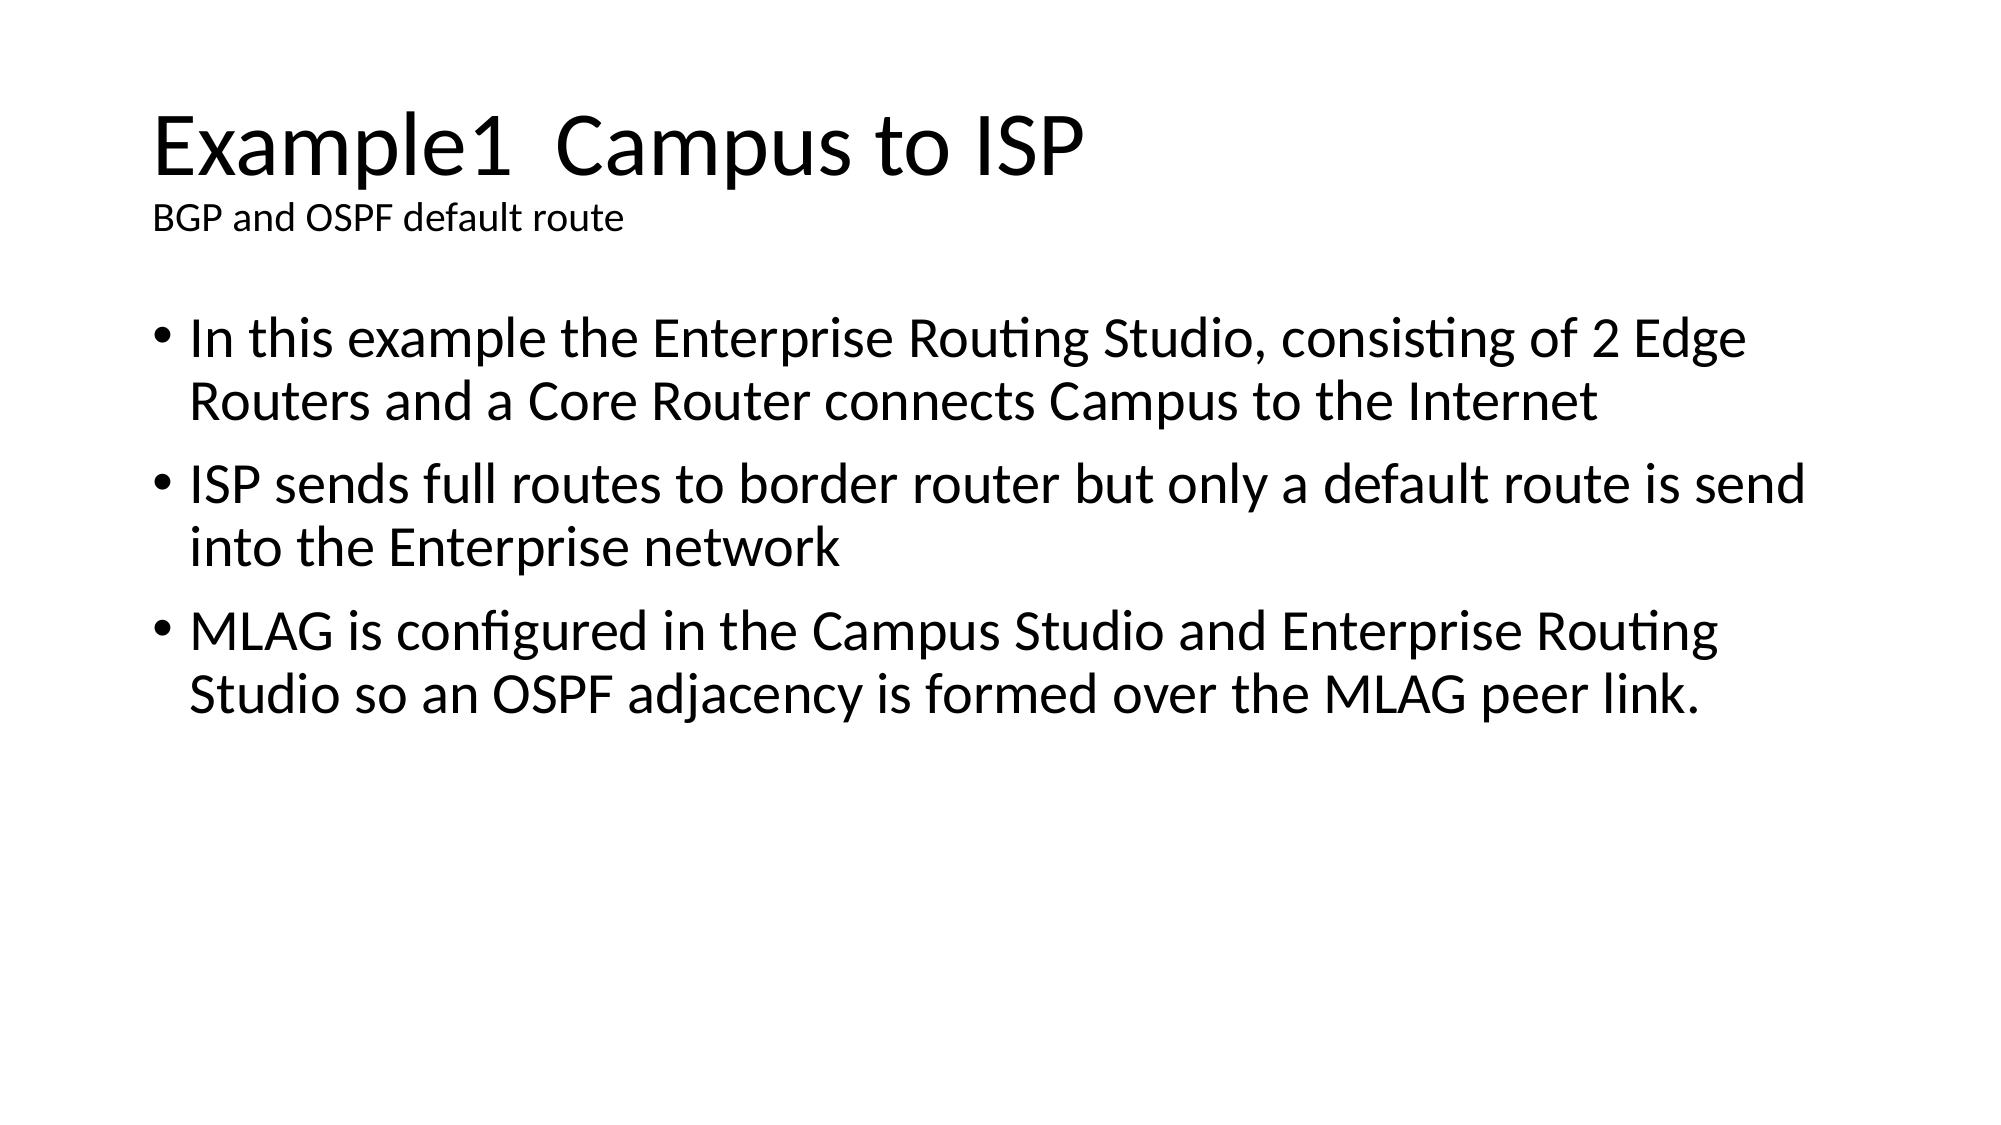

# Example1  Campus to ISP BGP and OSPF default route
In this example the Enterprise Routing Studio, consisting of 2 Edge Routers and a Core Router connects Campus to the Internet
ISP sends full routes to border router but only a default route is send into the Enterprise network
MLAG is configured in the Campus Studio and Enterprise Routing Studio so an OSPF adjacency is formed over the MLAG peer link.